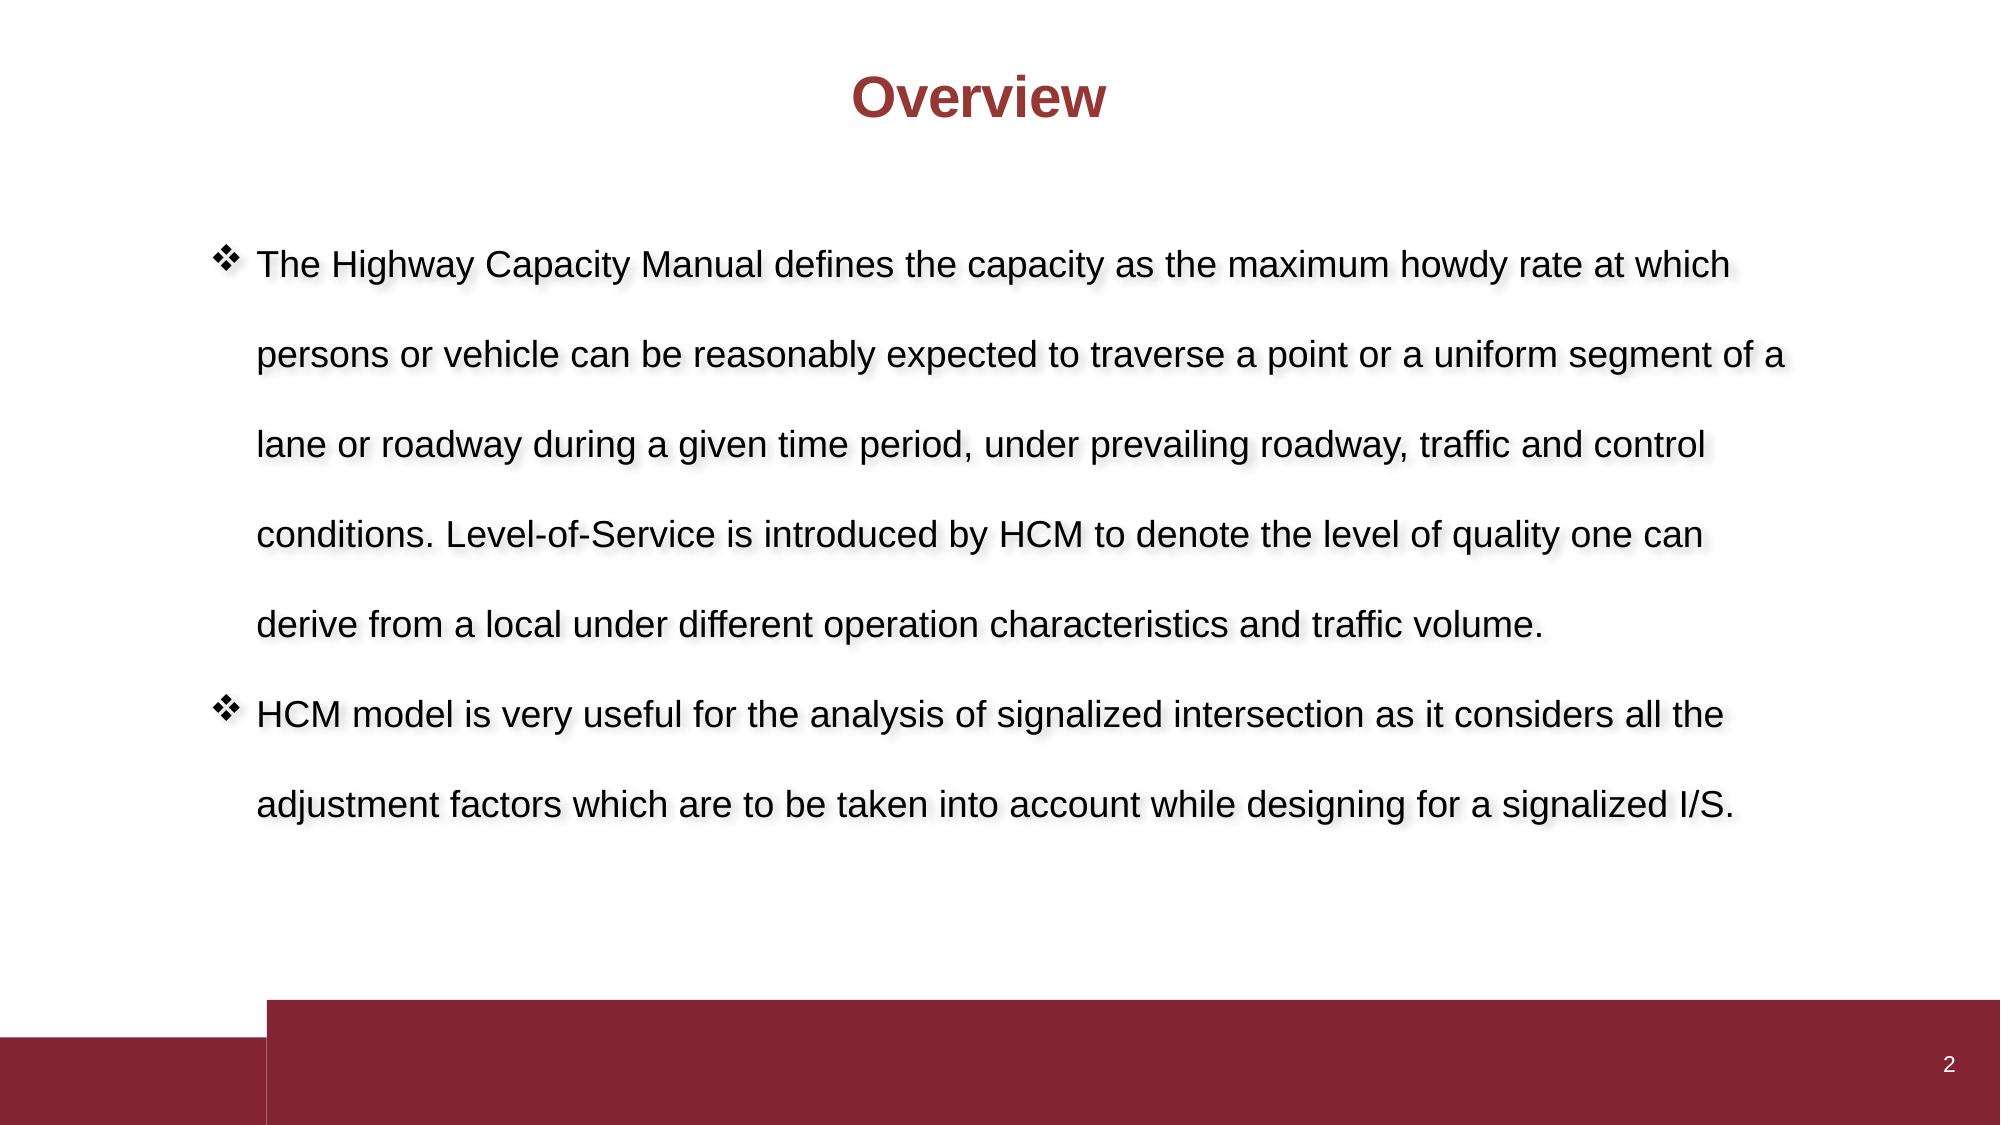

Overview
The Highway Capacity Manual defines the capacity as the maximum howdy rate at which persons or vehicle can be reasonably expected to traverse a point or a uniform segment of a lane or roadway during a given time period, under prevailing roadway, traffic and control conditions. Level-of-Service is introduced by HCM to denote the level of quality one can derive from a local under different operation characteristics and traffic volume.
HCM model is very useful for the analysis of signalized intersection as it considers all the adjustment factors which are to be taken into account while designing for a signalized I/S.
2